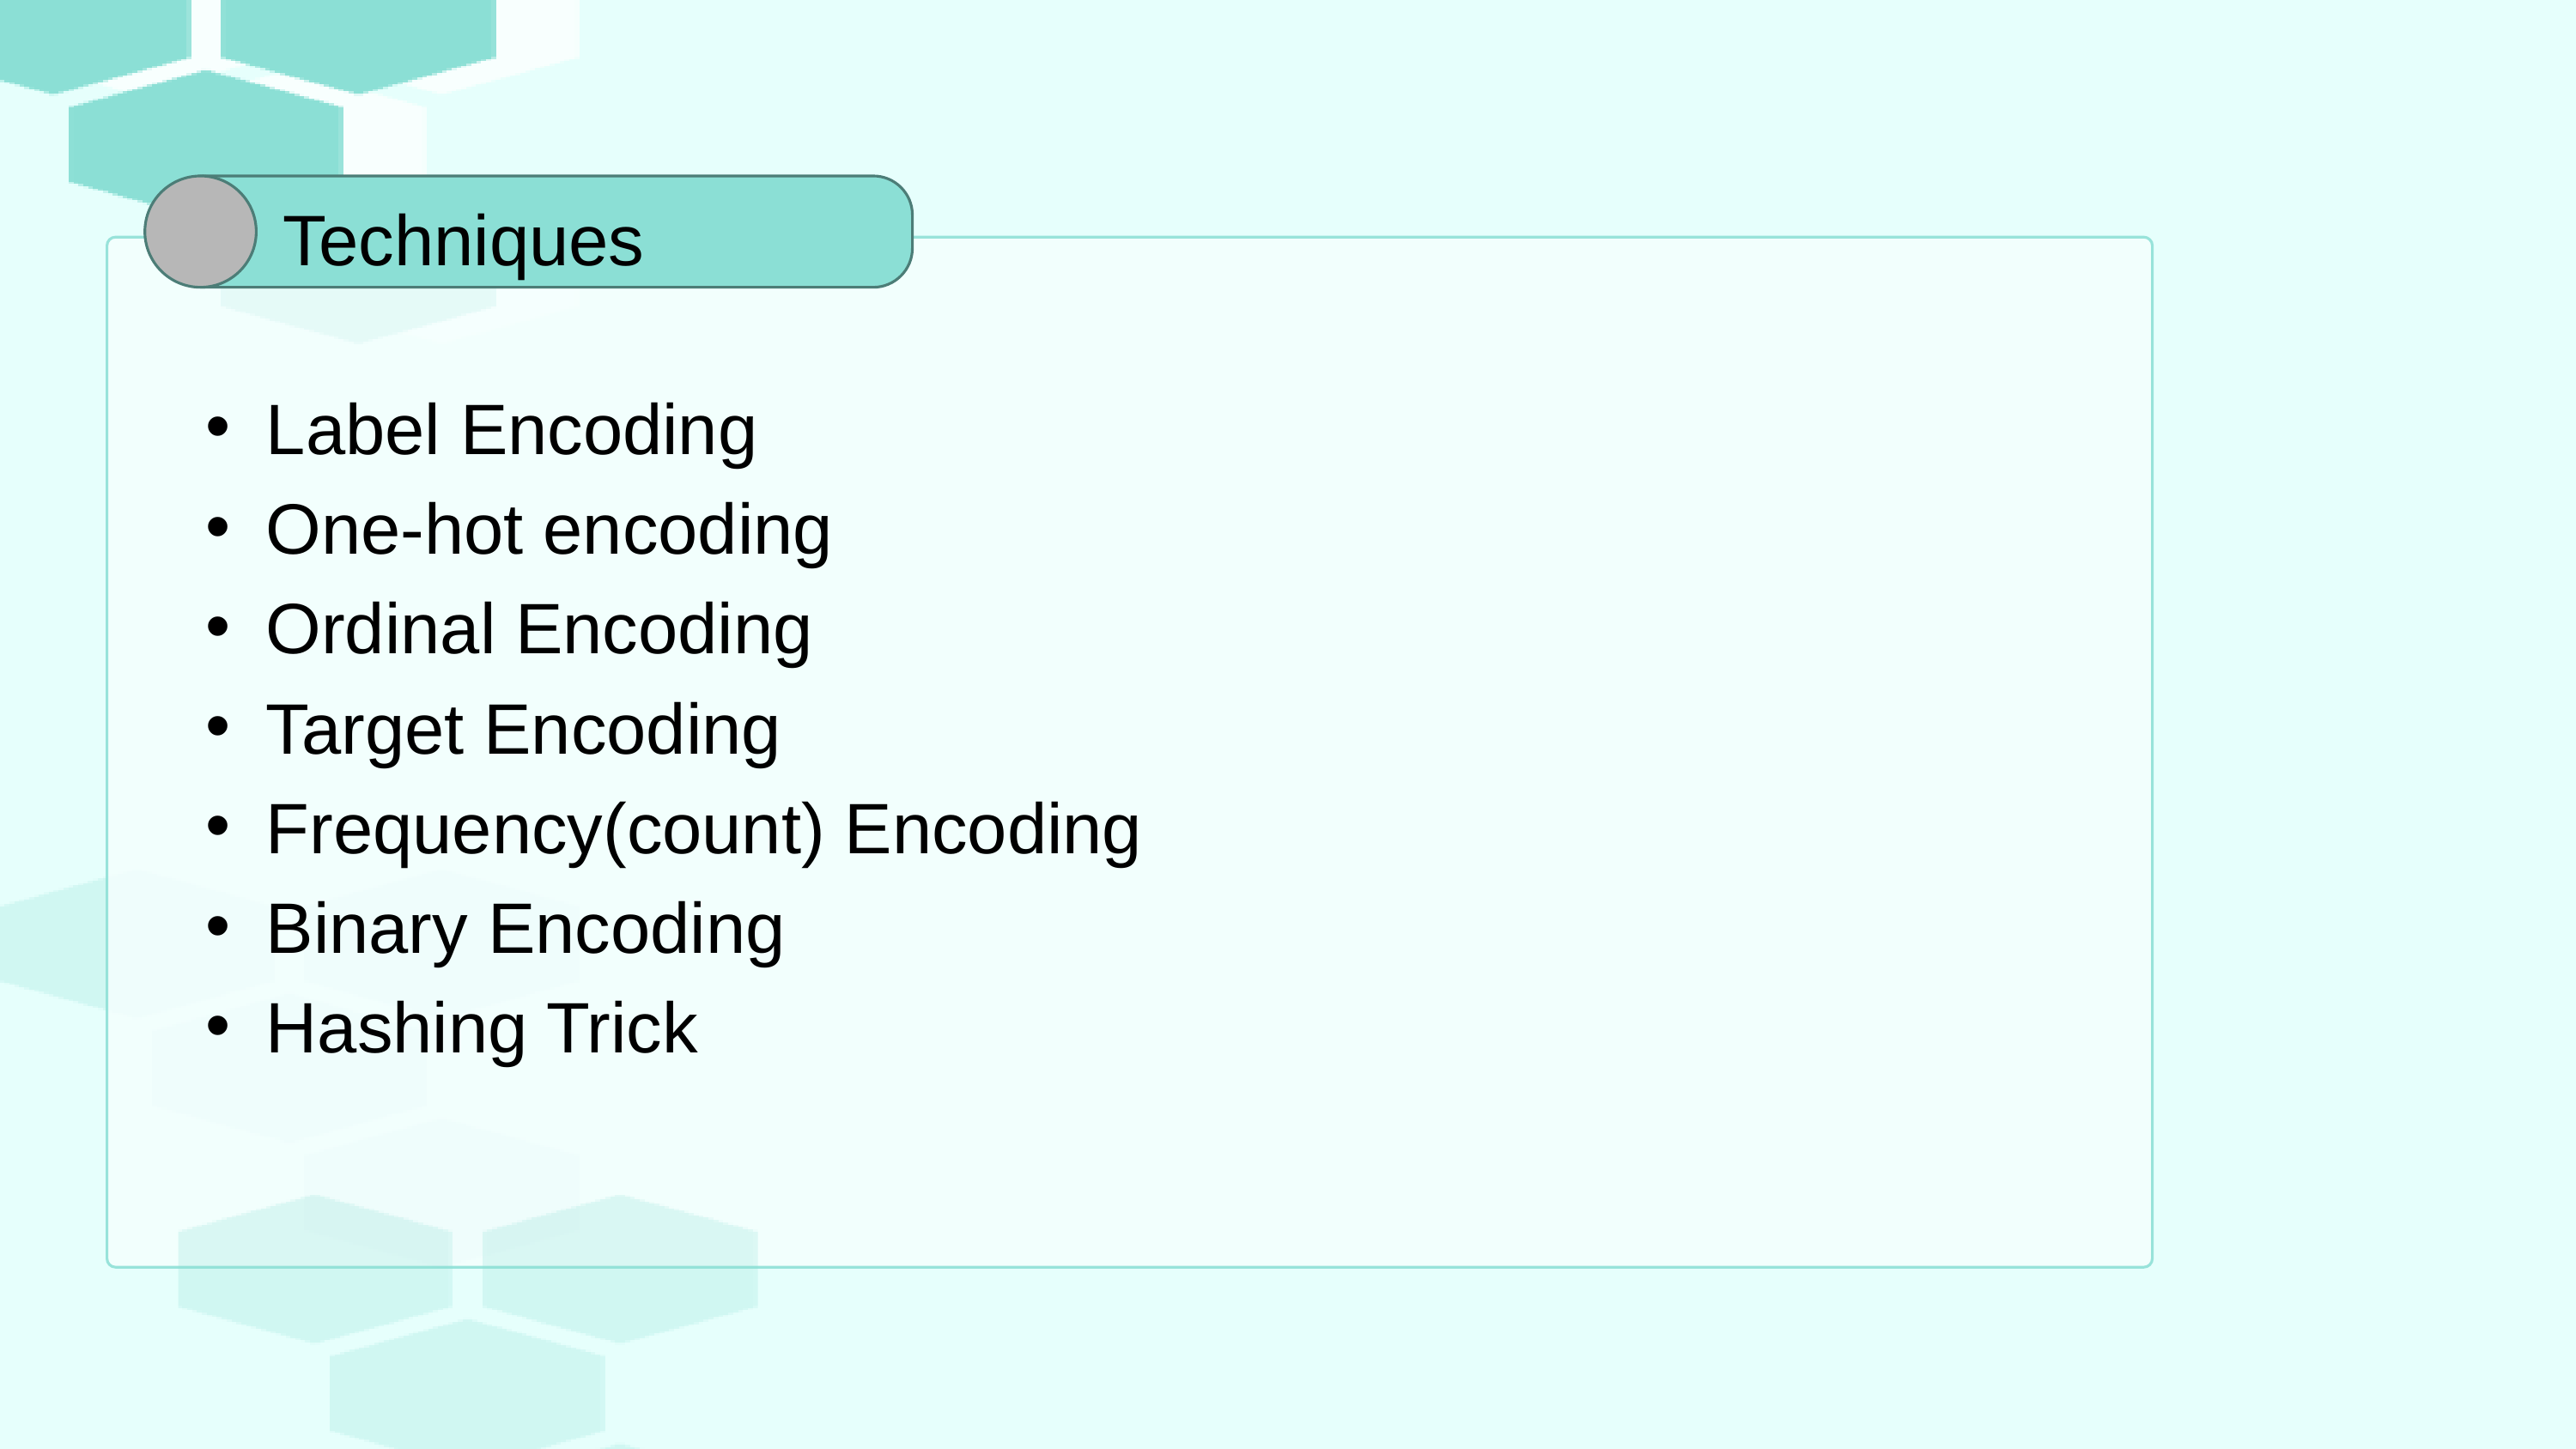

Techniques

Label Encoding
One-hot encoding
Ordinal Encoding
Target Encoding
Frequency(count) Encoding
Binary Encoding
Hashing Trick